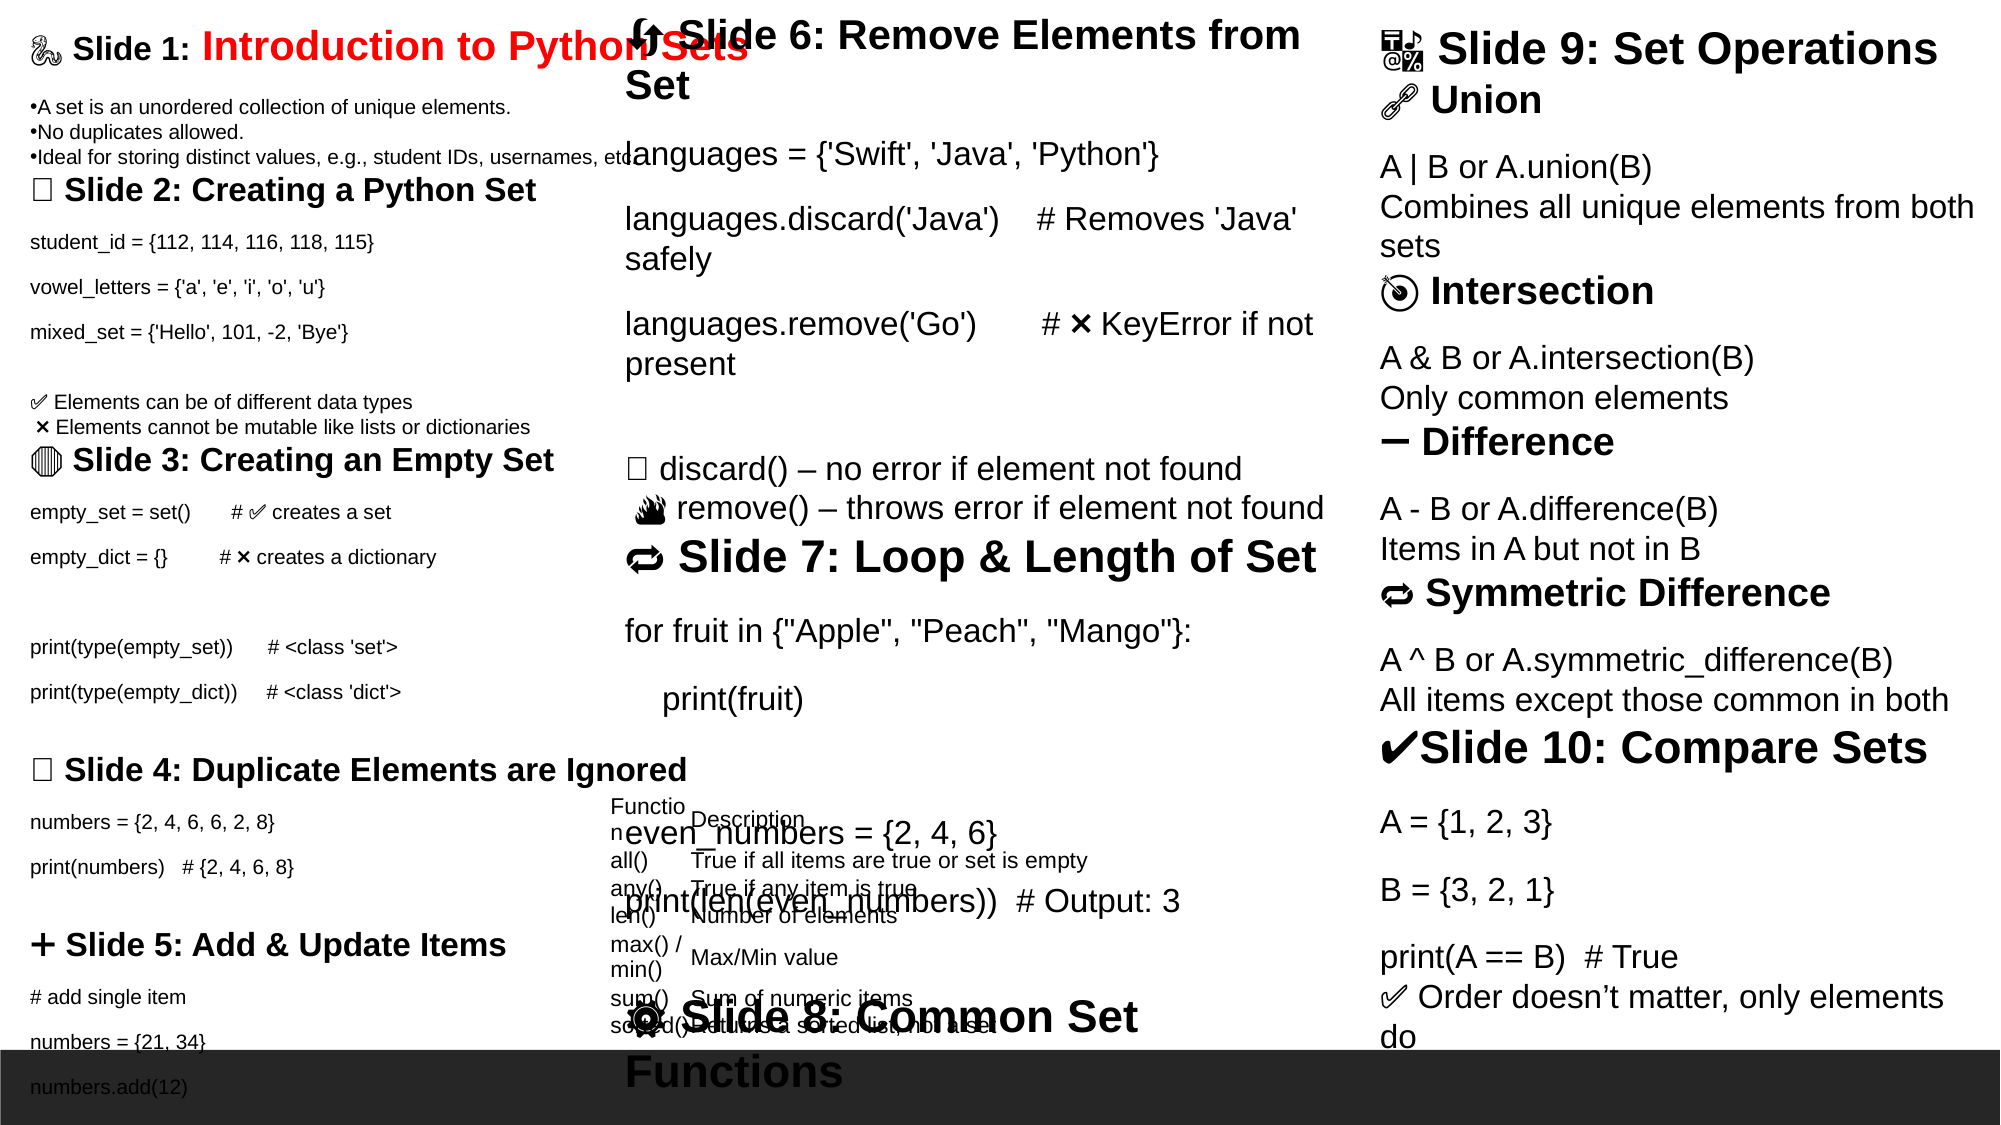

🔄 Slide 6: Remove Elements from Set
languages = {'Swift', 'Java', 'Python'}
languages.discard('Java')    # Removes 'Java' safely
languages.remove('Go')       # ❌ KeyError if not present

🧩 discard() – no error if element not found
 🔥 remove() – throws error if element not found
🔁 Slide 7: Loop & Length of Set
for fruit in {"Apple", "Peach", "Mango"}:
    print(fruit)

even_numbers = {2, 4, 6}
print(len(even_numbers))  # Output: 3

⚙️ Slide 8: Common Set Functions
🐍 Slide 1: Introduction to Python Sets
A set is an unordered collection of unique elements.
No duplicates allowed.
Ideal for storing distinct values, e.g., student IDs, usernames, etc.
🧱 Slide 2: Creating a Python Set
student_id = {112, 114, 116, 118, 115}
vowel_letters = {'a', 'e', 'i', 'o', 'u'}
mixed_set = {'Hello', 101, -2, 'Bye'}

✅ Elements can be of different data types
 ❌ Elements cannot be mutable like lists or dictionaries
🛑 Slide 3: Creating an Empty Set
empty_set = set()       # ✅ creates a set
empty_dict = {}         # ❌ creates a dictionary

print(type(empty_set))      # <class 'set'>
print(type(empty_dict))     # <class 'dict'>

🧬 Slide 4: Duplicate Elements are Ignored
numbers = {2, 4, 6, 6, 2, 8}
print(numbers)   # {2, 4, 6, 8}

➕ Slide 5: Add & Update Items
# add single item
numbers = {21, 34}
numbers.add(12)

# add multiple items
companies = {'Lacoste'}
companies.update(['apple', 'google'])

✅ Use add() for one item
 ✅ Use update() for iterable items
🔣 Slide 9: Set Operations
🔗 Union
A | B or A.union(B)
Combines all unique elements from both sets
🎯 Intersection
A & B or A.intersection(B)
Only common elements
➖ Difference
A - B or A.difference(B)
Items in A but not in B
🔁 Symmetric Difference
A ^ B or A.symmetric_difference(B)
All items except those common in both
✔Slide 10: Compare Sets
A = {1, 2, 3}
B = {3, 2, 1}
print(A == B)  # True
✅ Order doesn’t matter, only elements do
| Function | Description |
| --- | --- |
| all() | True if all items are true or set is empty |
| any() | True if any item is true |
| len() | Number of elements |
| max() / min() | Max/Min value |
| sum() | Sum of numeric items |
| sorted() | Returns a sorted list, not a set |